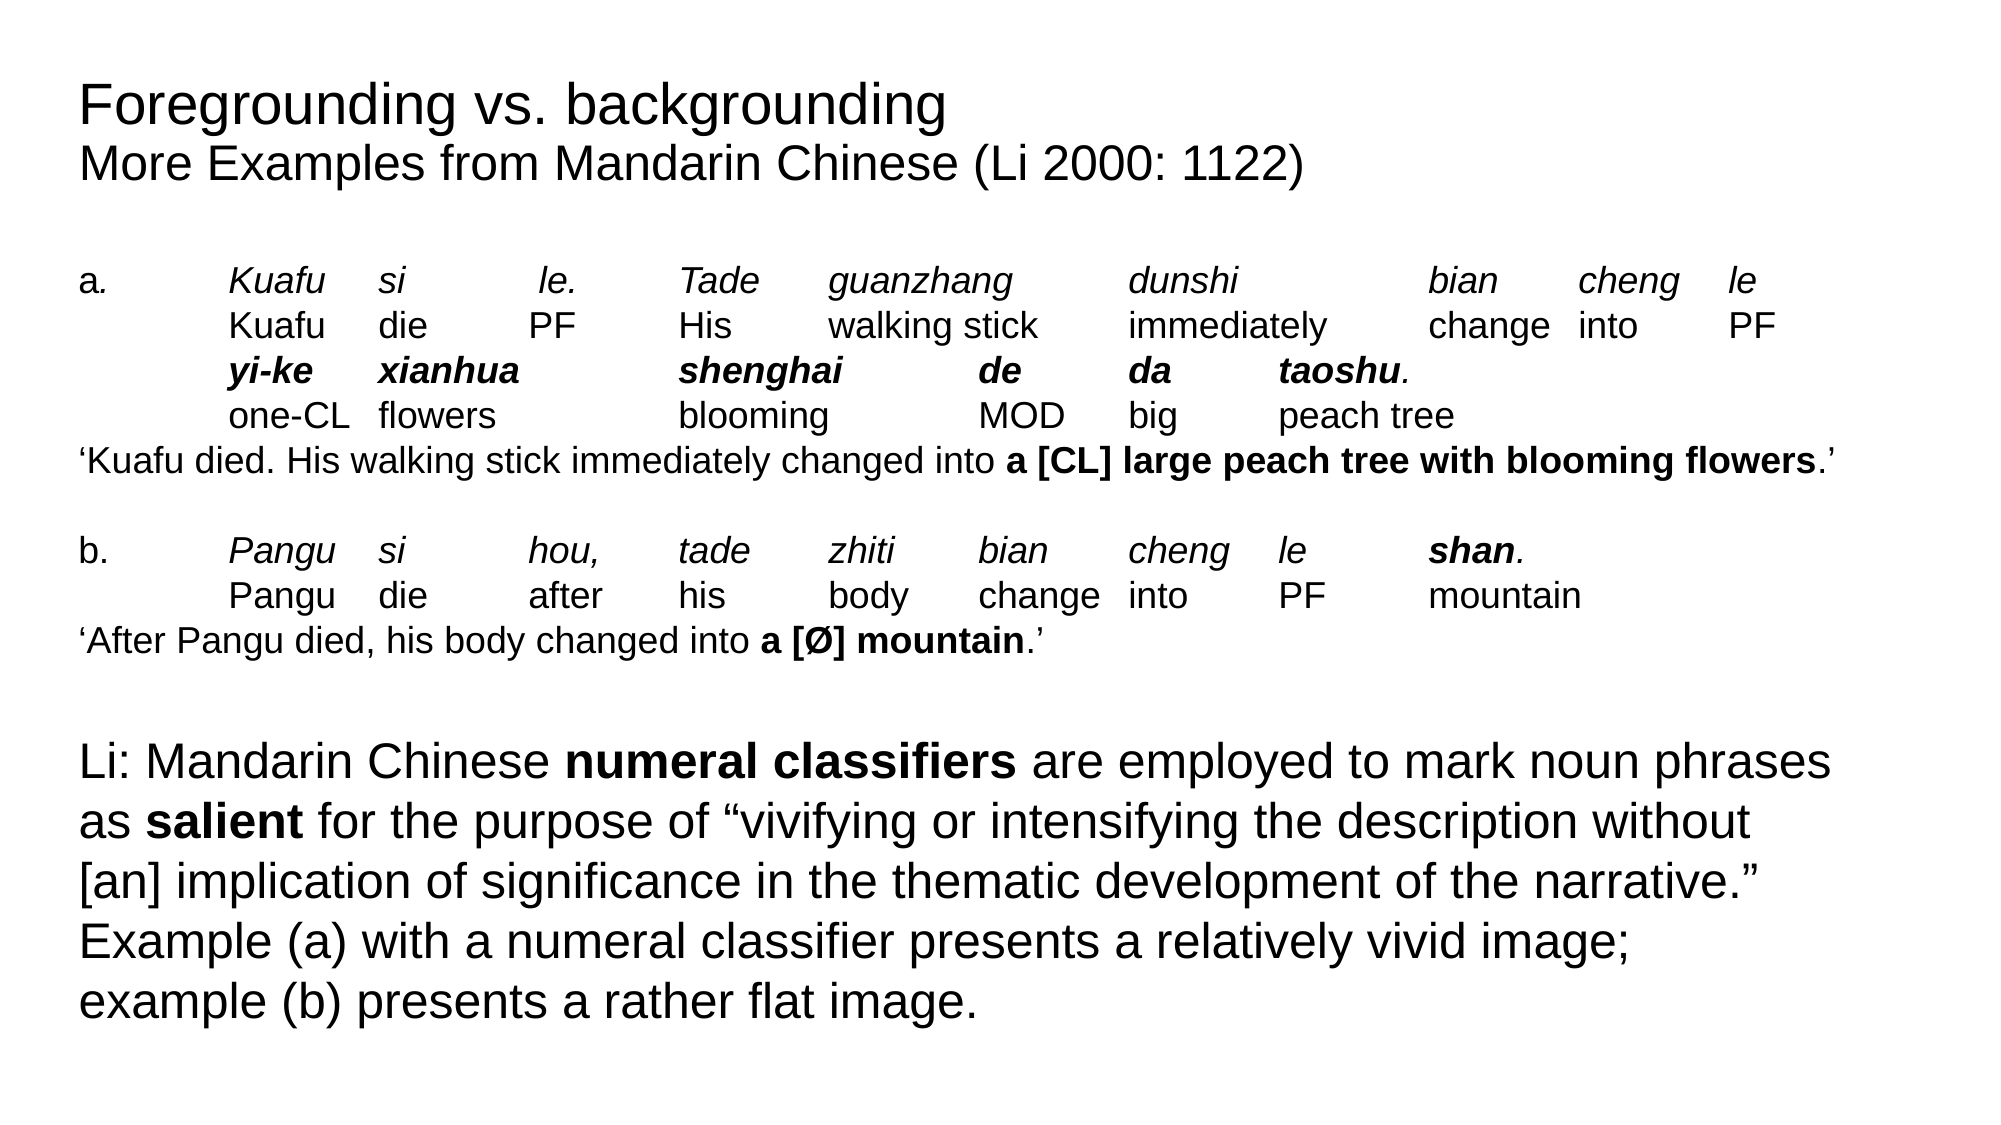

# Foregrounding vs. backgrounding More Examples from Mandarin Chinese (Li 2000: 1122)
a. 	Kuafu	si	 le. 	Tade 	guanzhang 	dunshi 		bian 	cheng 	le
	Kuafu 	die 	PF 	His 	walking stick 	immediately 	change 	into 	PF
	yi-ke 	xianhua 	shenghai 	de 	da 	taoshu.
	one-CL 	flowers 		blooming 	MOD 	big 	peach tree
‘Kuafu died. His walking stick immediately changed into a [CL] large peach tree with blooming flowers.’

b.	Pangu 	si 	hou, 	tade 	zhiti 	bian 	cheng 	le 	shan.
	Pangu	die	after	his	body	change	into	PF	mountain
‘After Pangu died, his body changed into a [Ø] mountain.’

Li: Mandarin Chinese numeral classifiers are employed to mark noun phrases
as salient for the purpose of “vivifying or intensifying the description without
[an] implication of significance in the thematic development of the narrative.”
Example (a) with a numeral classifier presents a relatively vivid image;
example (b) presents a rather flat image.